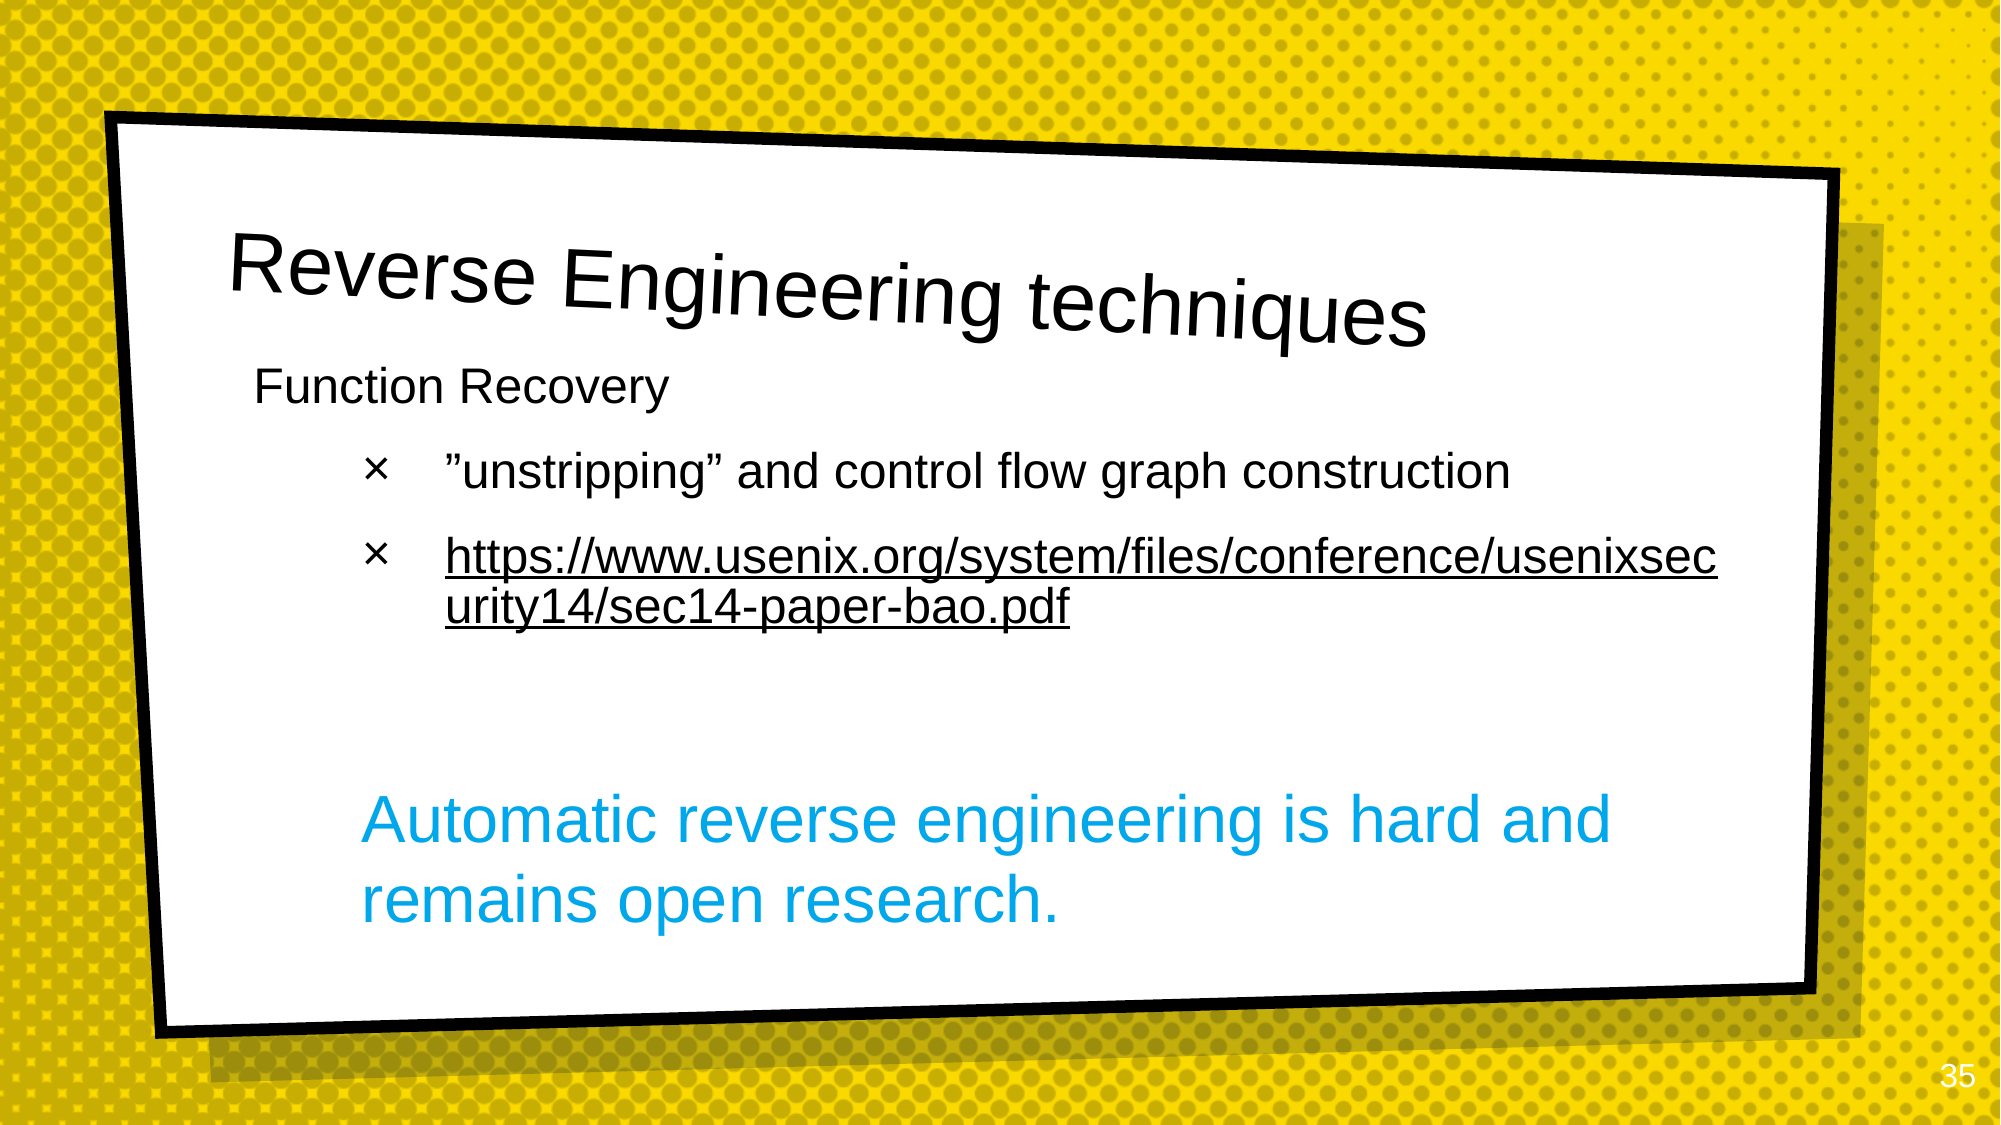

# Reverse Engineering techniques
Function Recovery
”unstripping” and control flow graph construction
https://www.usenix.org/system/files/conference/usenixsecurity14/sec14-paper-bao.pdf

Automatic reverse engineering is hard and remains open research.

35